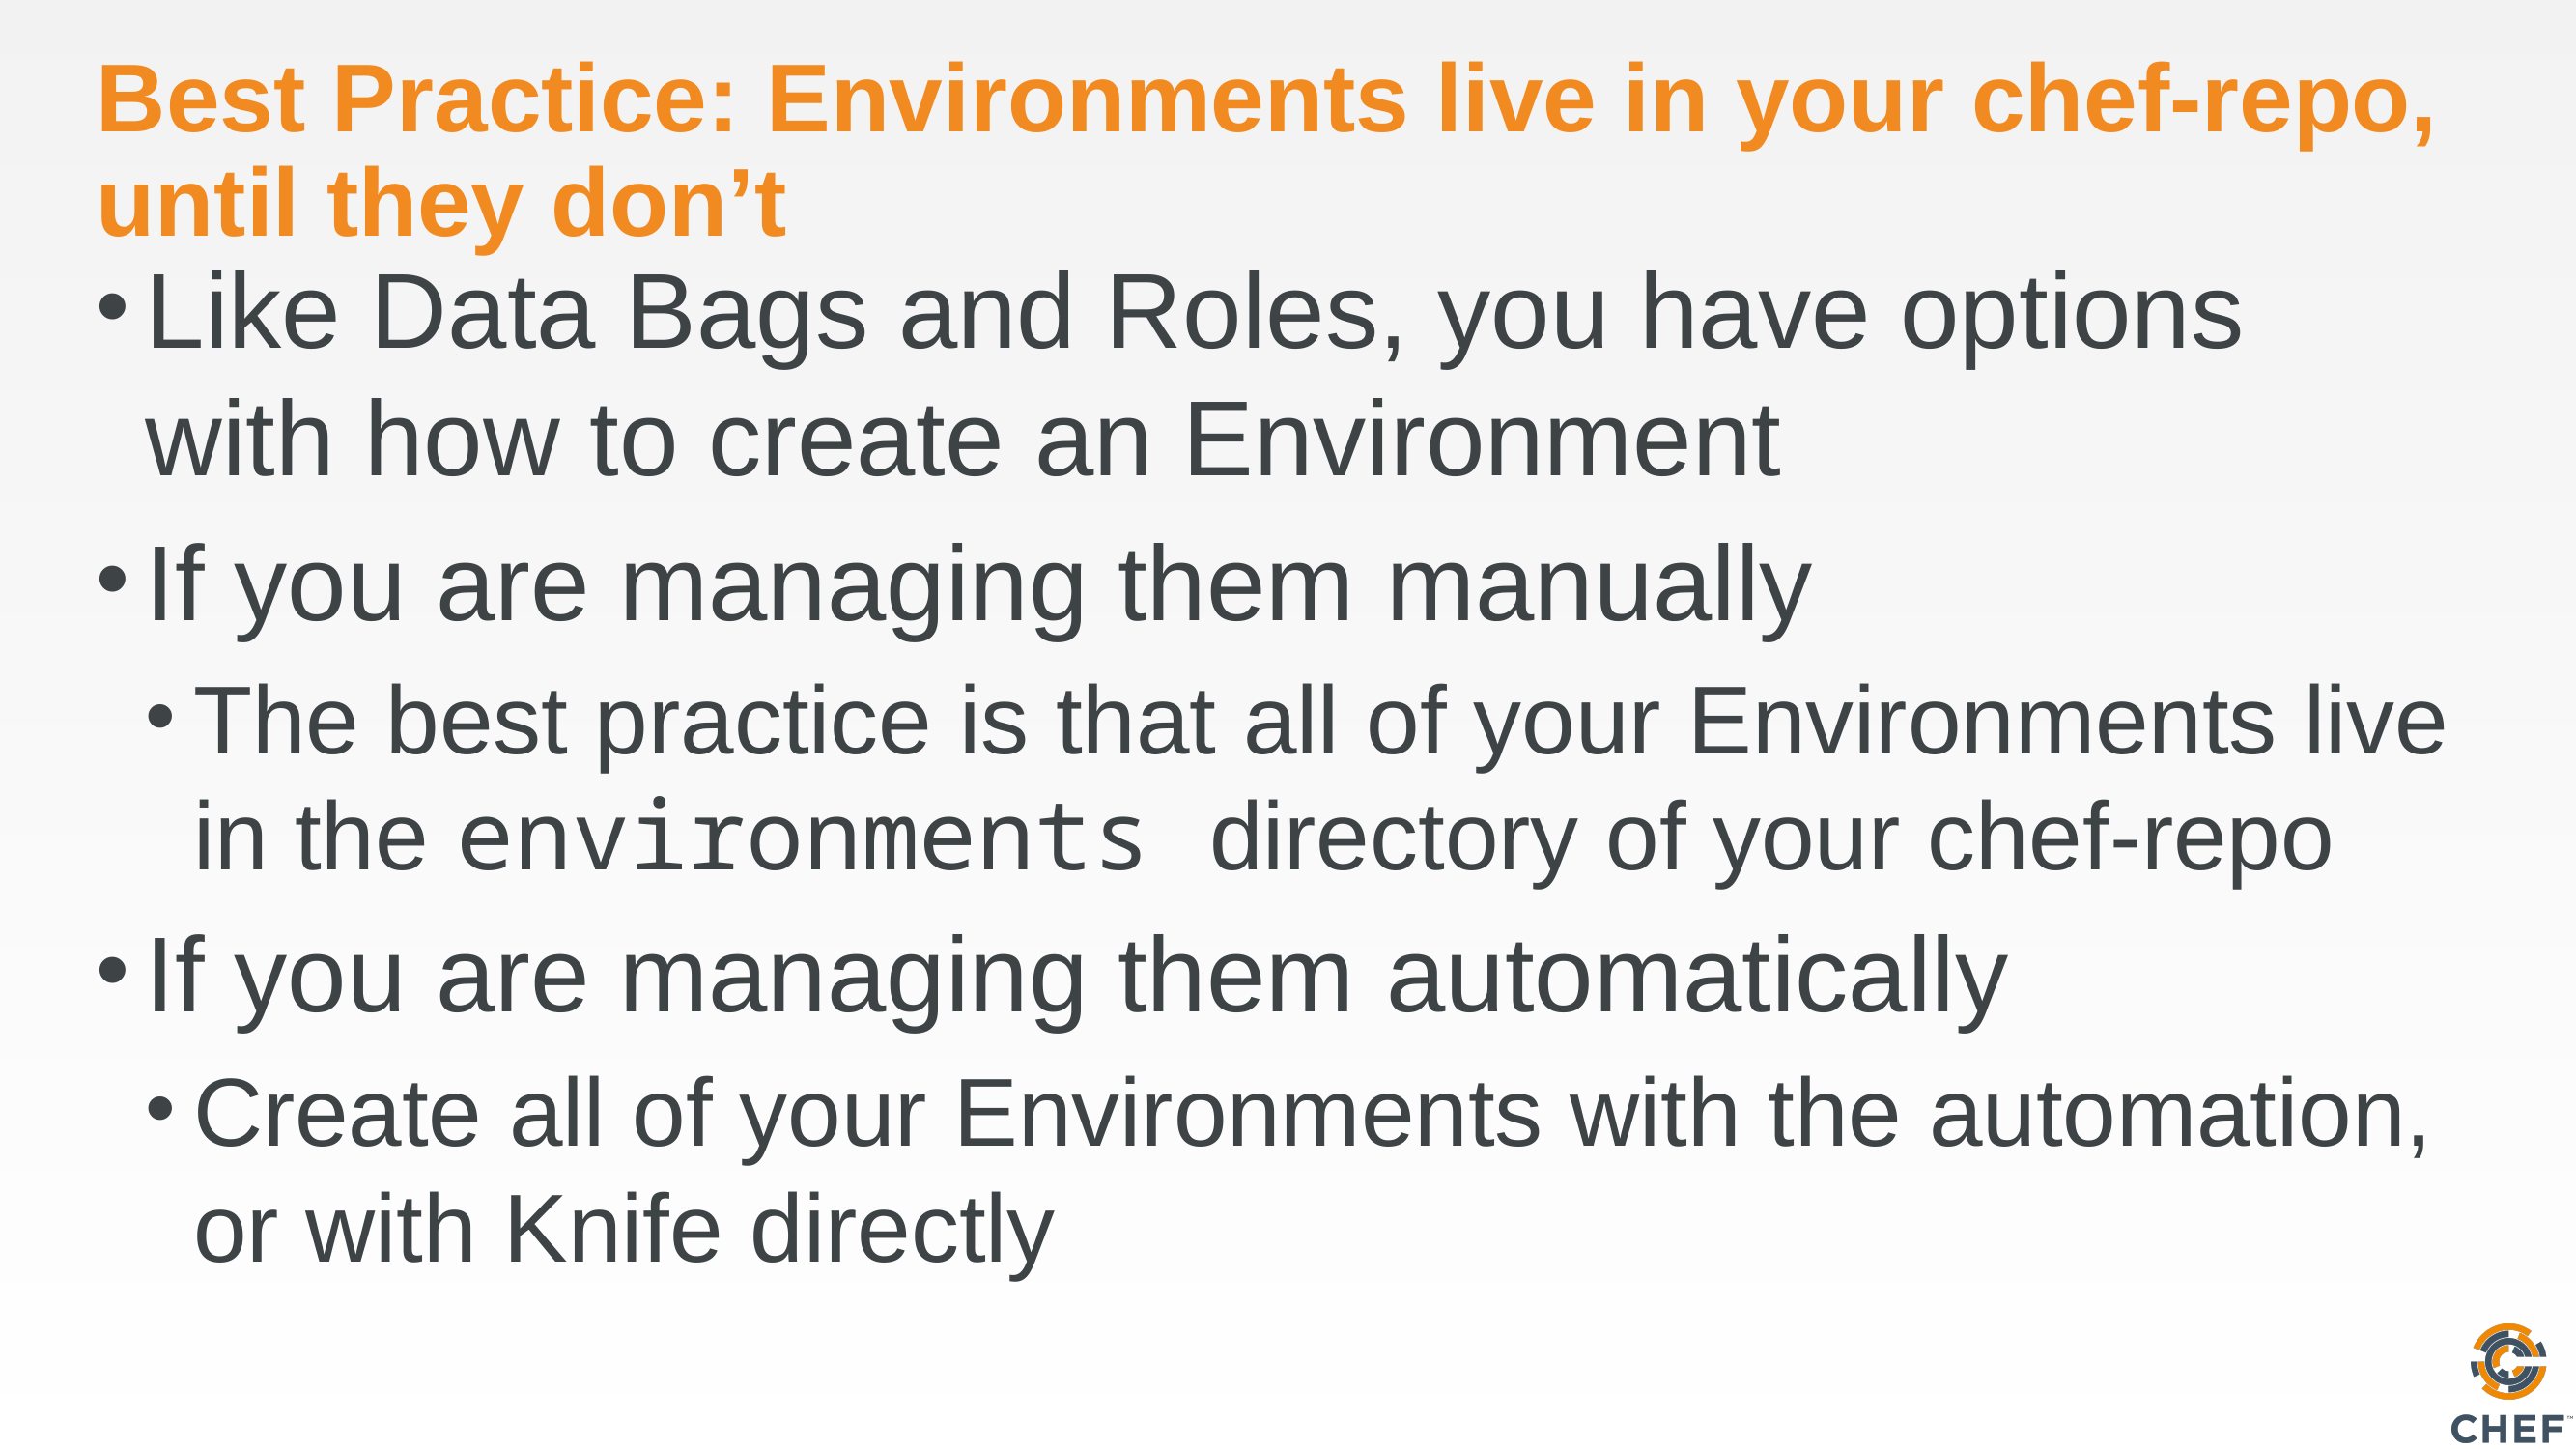

# Best Practice: Environments live in your chef-repo, until they don’t
Like Data Bags and Roles, you have options with how to create an Environment
If you are managing them manually
The best practice is that all of your Environments live in the environments directory of your chef-repo
If you are managing them automatically
Create all of your Environments with the automation, or with Knife directly